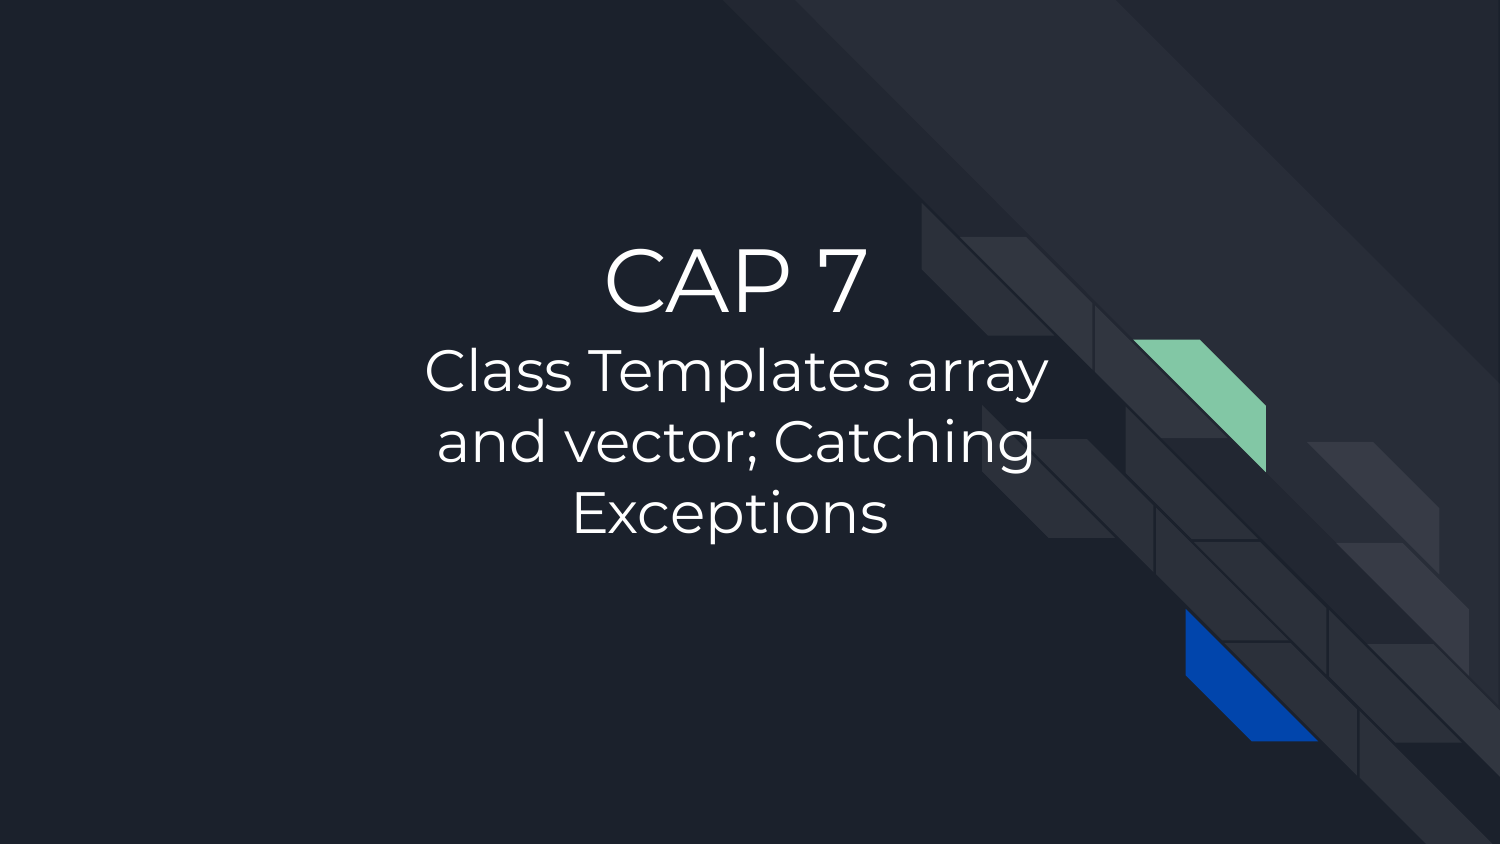

# CAP 7
Class Templates array and vector; Catching Exceptions